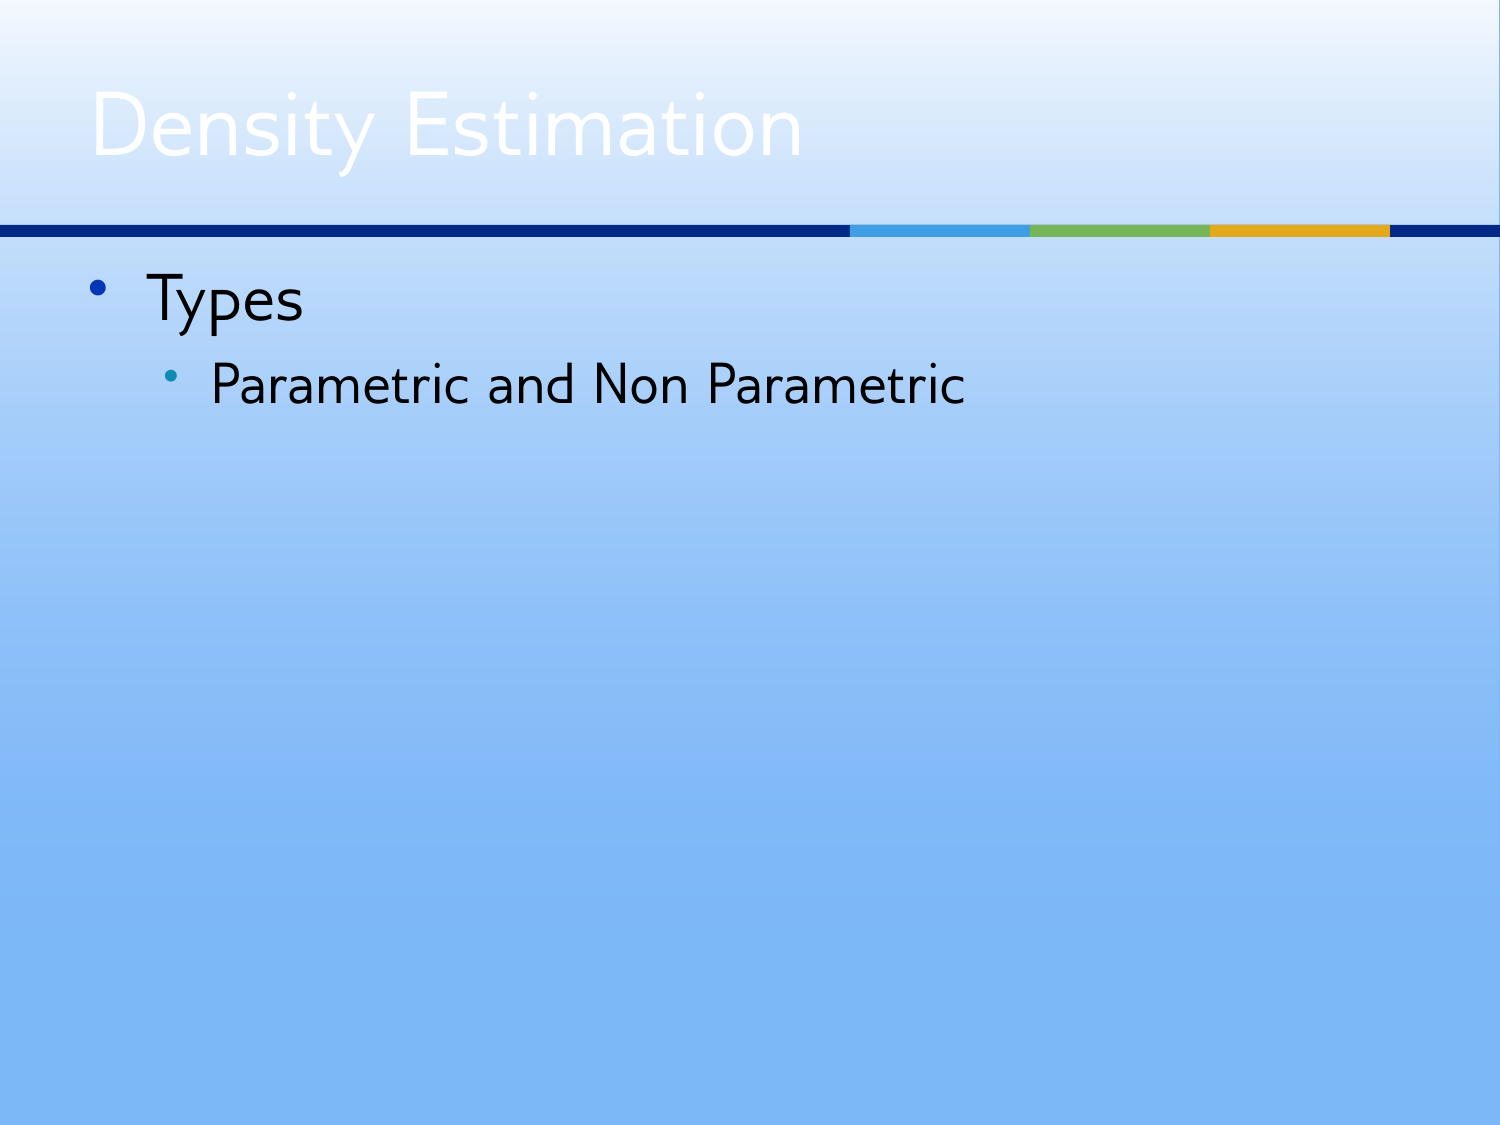

# Density Estimation
Types
Parametric and Non Parametric